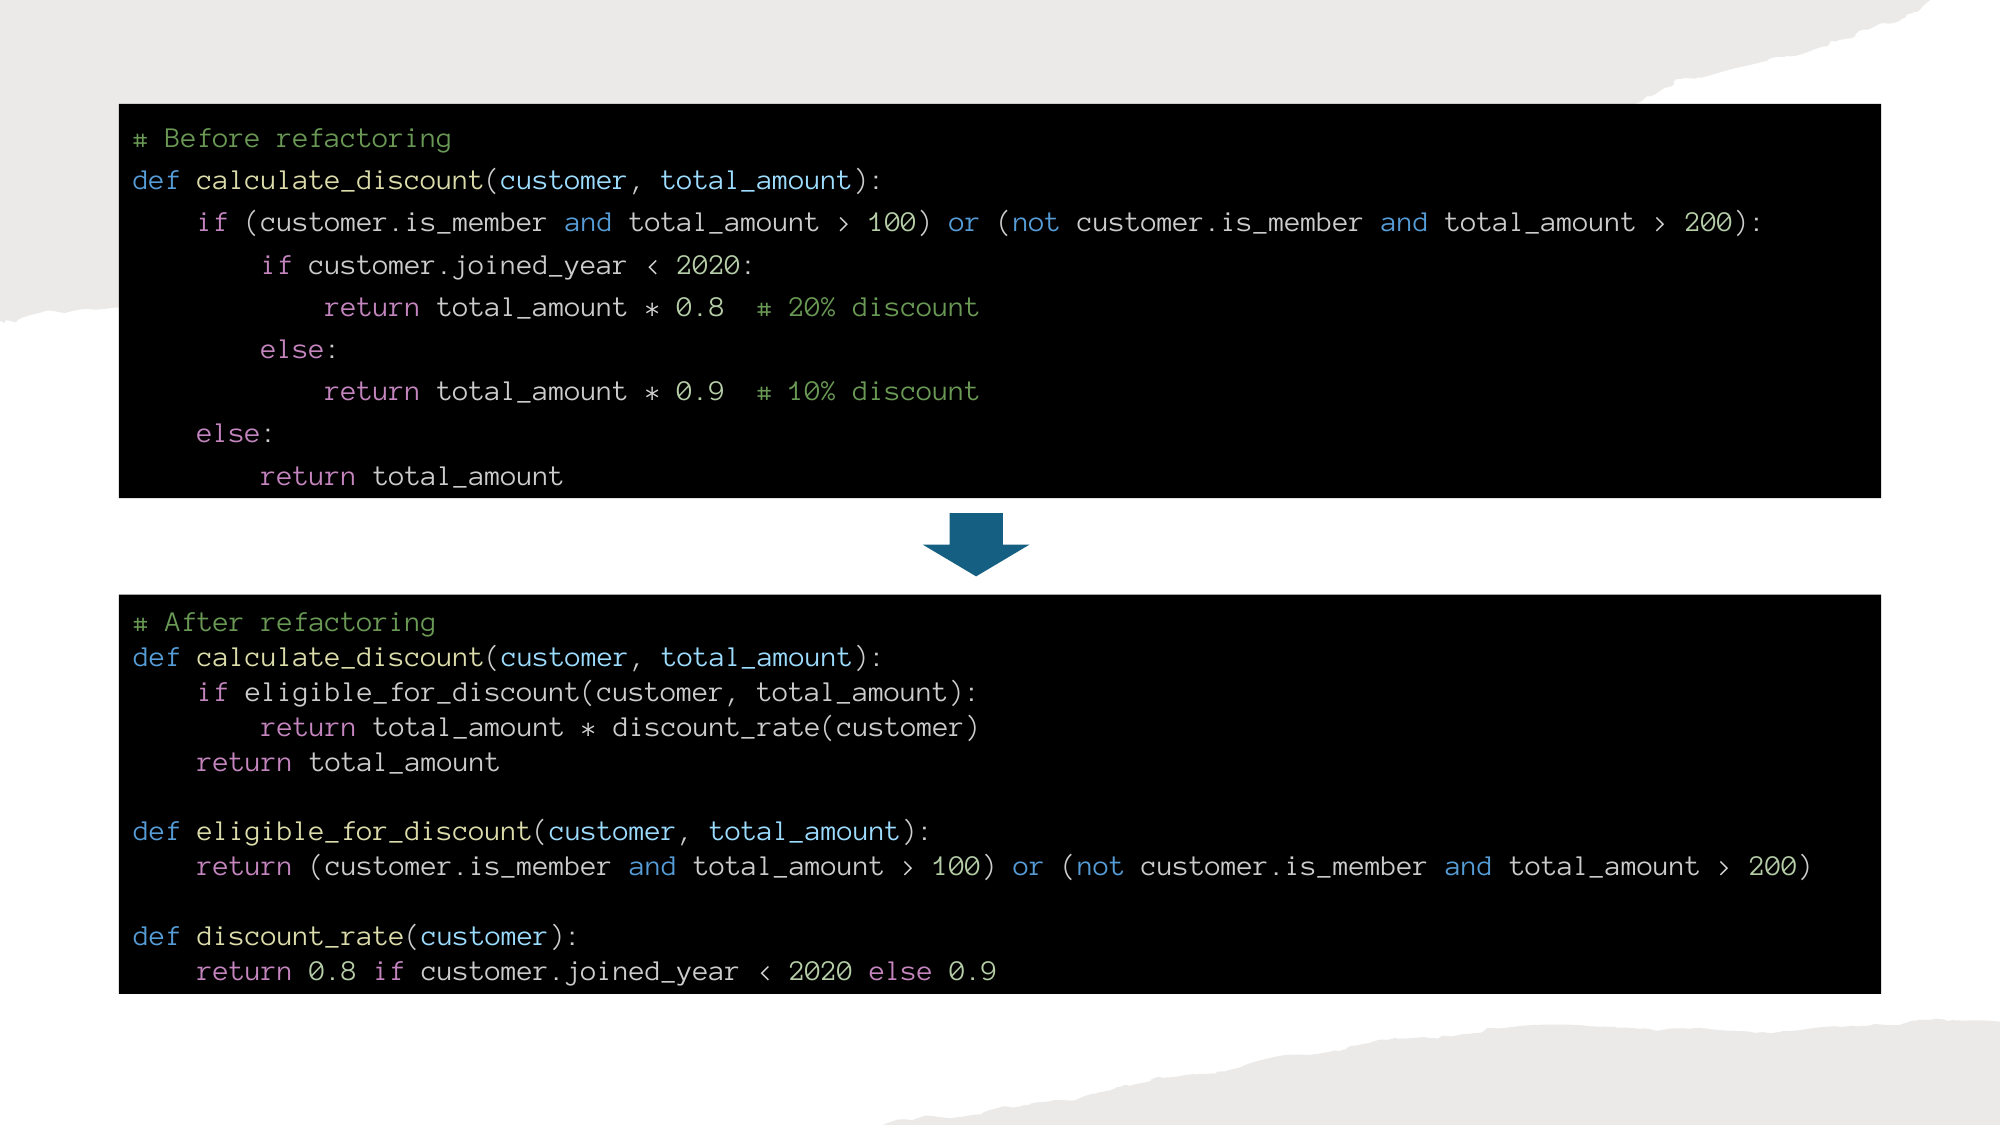

# Before refactoring
def calculate_discount(customer, total_amount):
    if (customer.is_member and total_amount > 100) or (not customer.is_member and total_amount > 200):
        if customer.joined_year < 2020:
            return total_amount * 0.8  # 20% discount
        else:
            return total_amount * 0.9  # 10% discount
    else:
        return total_amount

# After refactoring
def calculate_discount(customer, total_amount):
    if eligible_for_discount(customer, total_amount):
        return total_amount * discount_rate(customer)
    return total_amount

def eligible_for_discount(customer, total_amount):
    return (customer.is_member and total_amount > 100) or (not customer.is_member and total_amount > 200)

def discount_rate(customer):
    return 0.8 if customer.joined_year < 2020 else 0.9